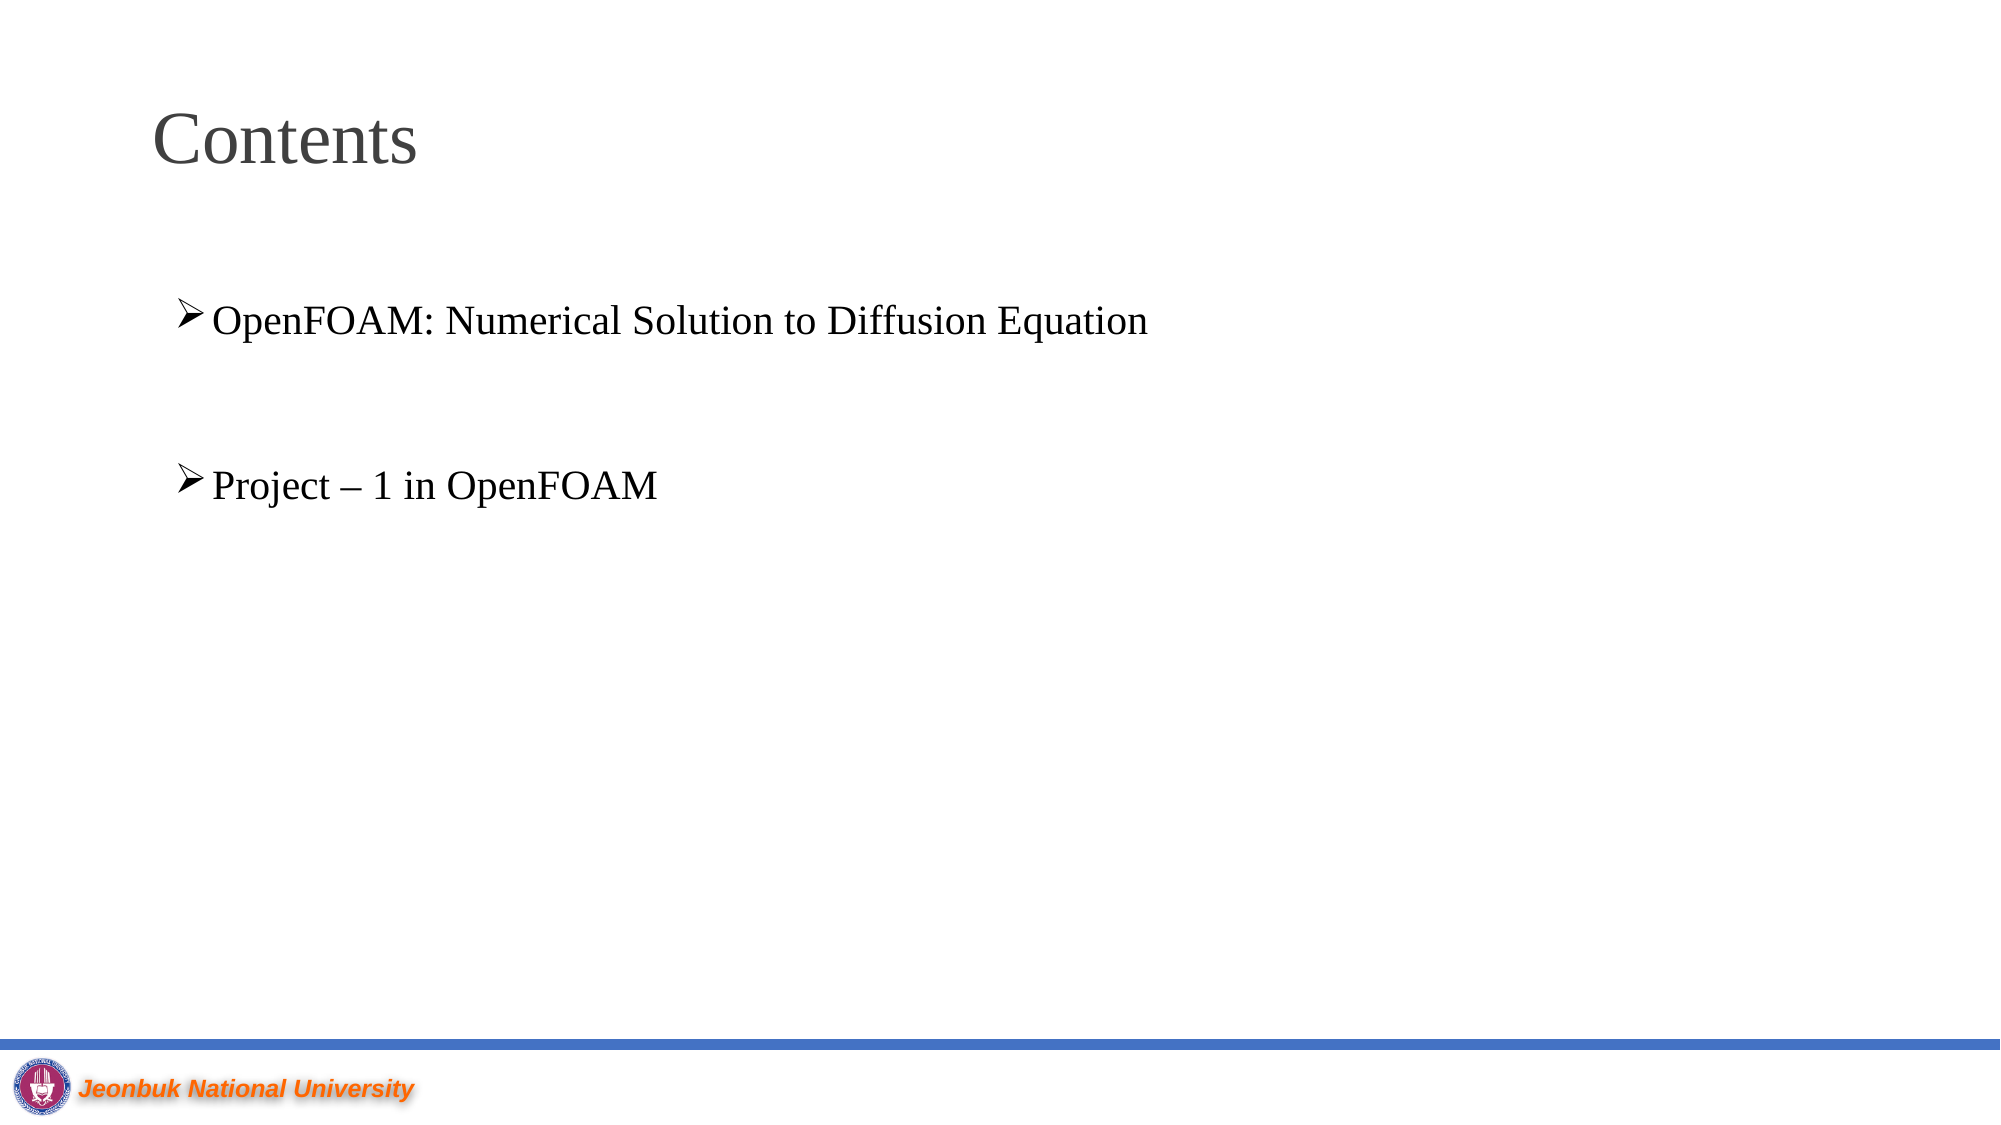

# Contents
OpenFOAM: Numerical Solution to Diffusion Equation

Project – 1 in OpenFOAM